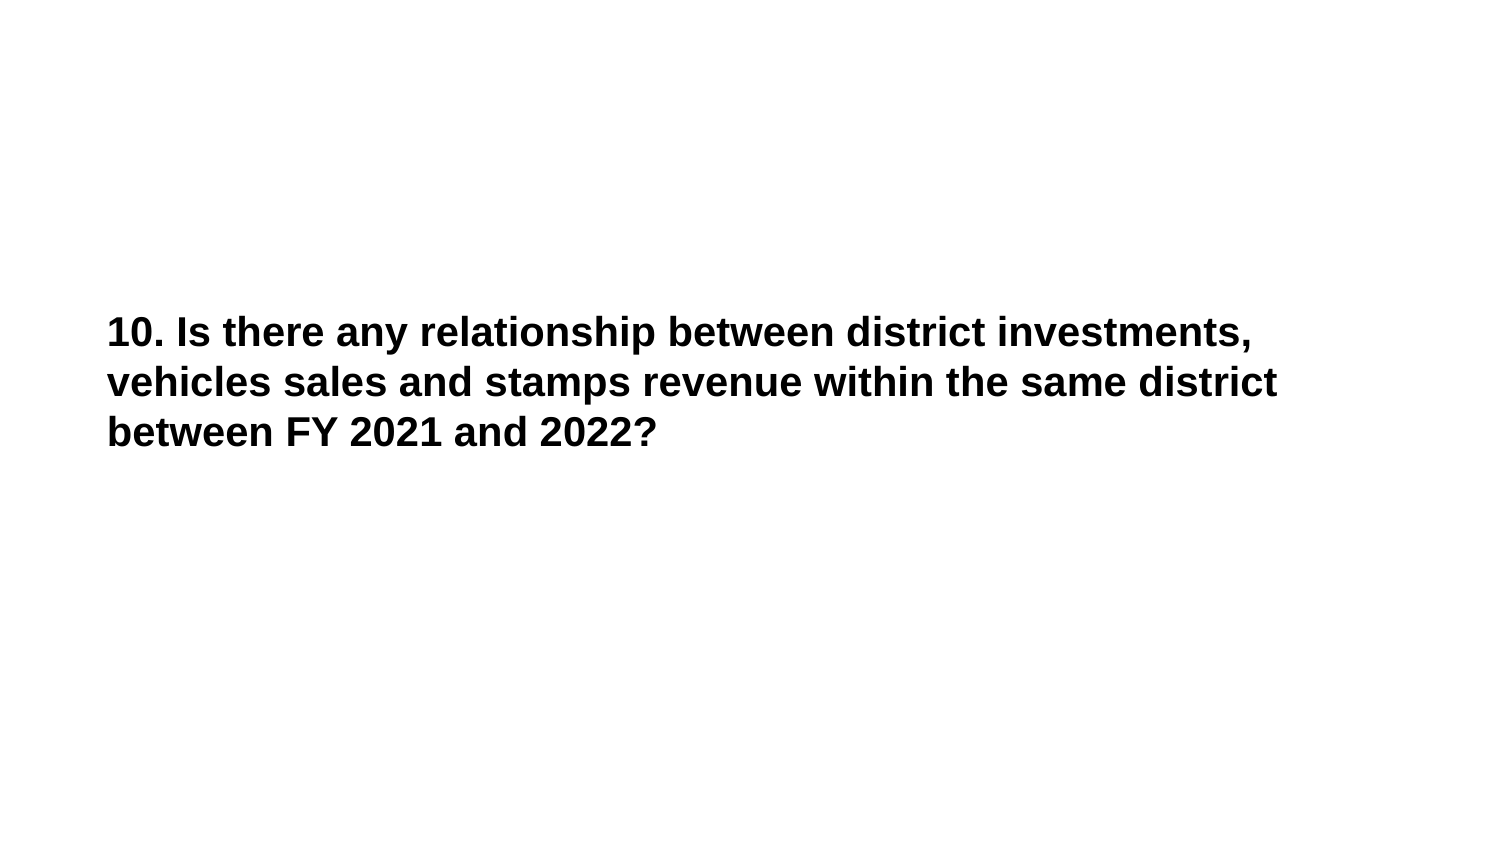

10. Is there any relationship between district investments, vehicles sales and stamps revenue within the same district between FY 2021 and 2022?